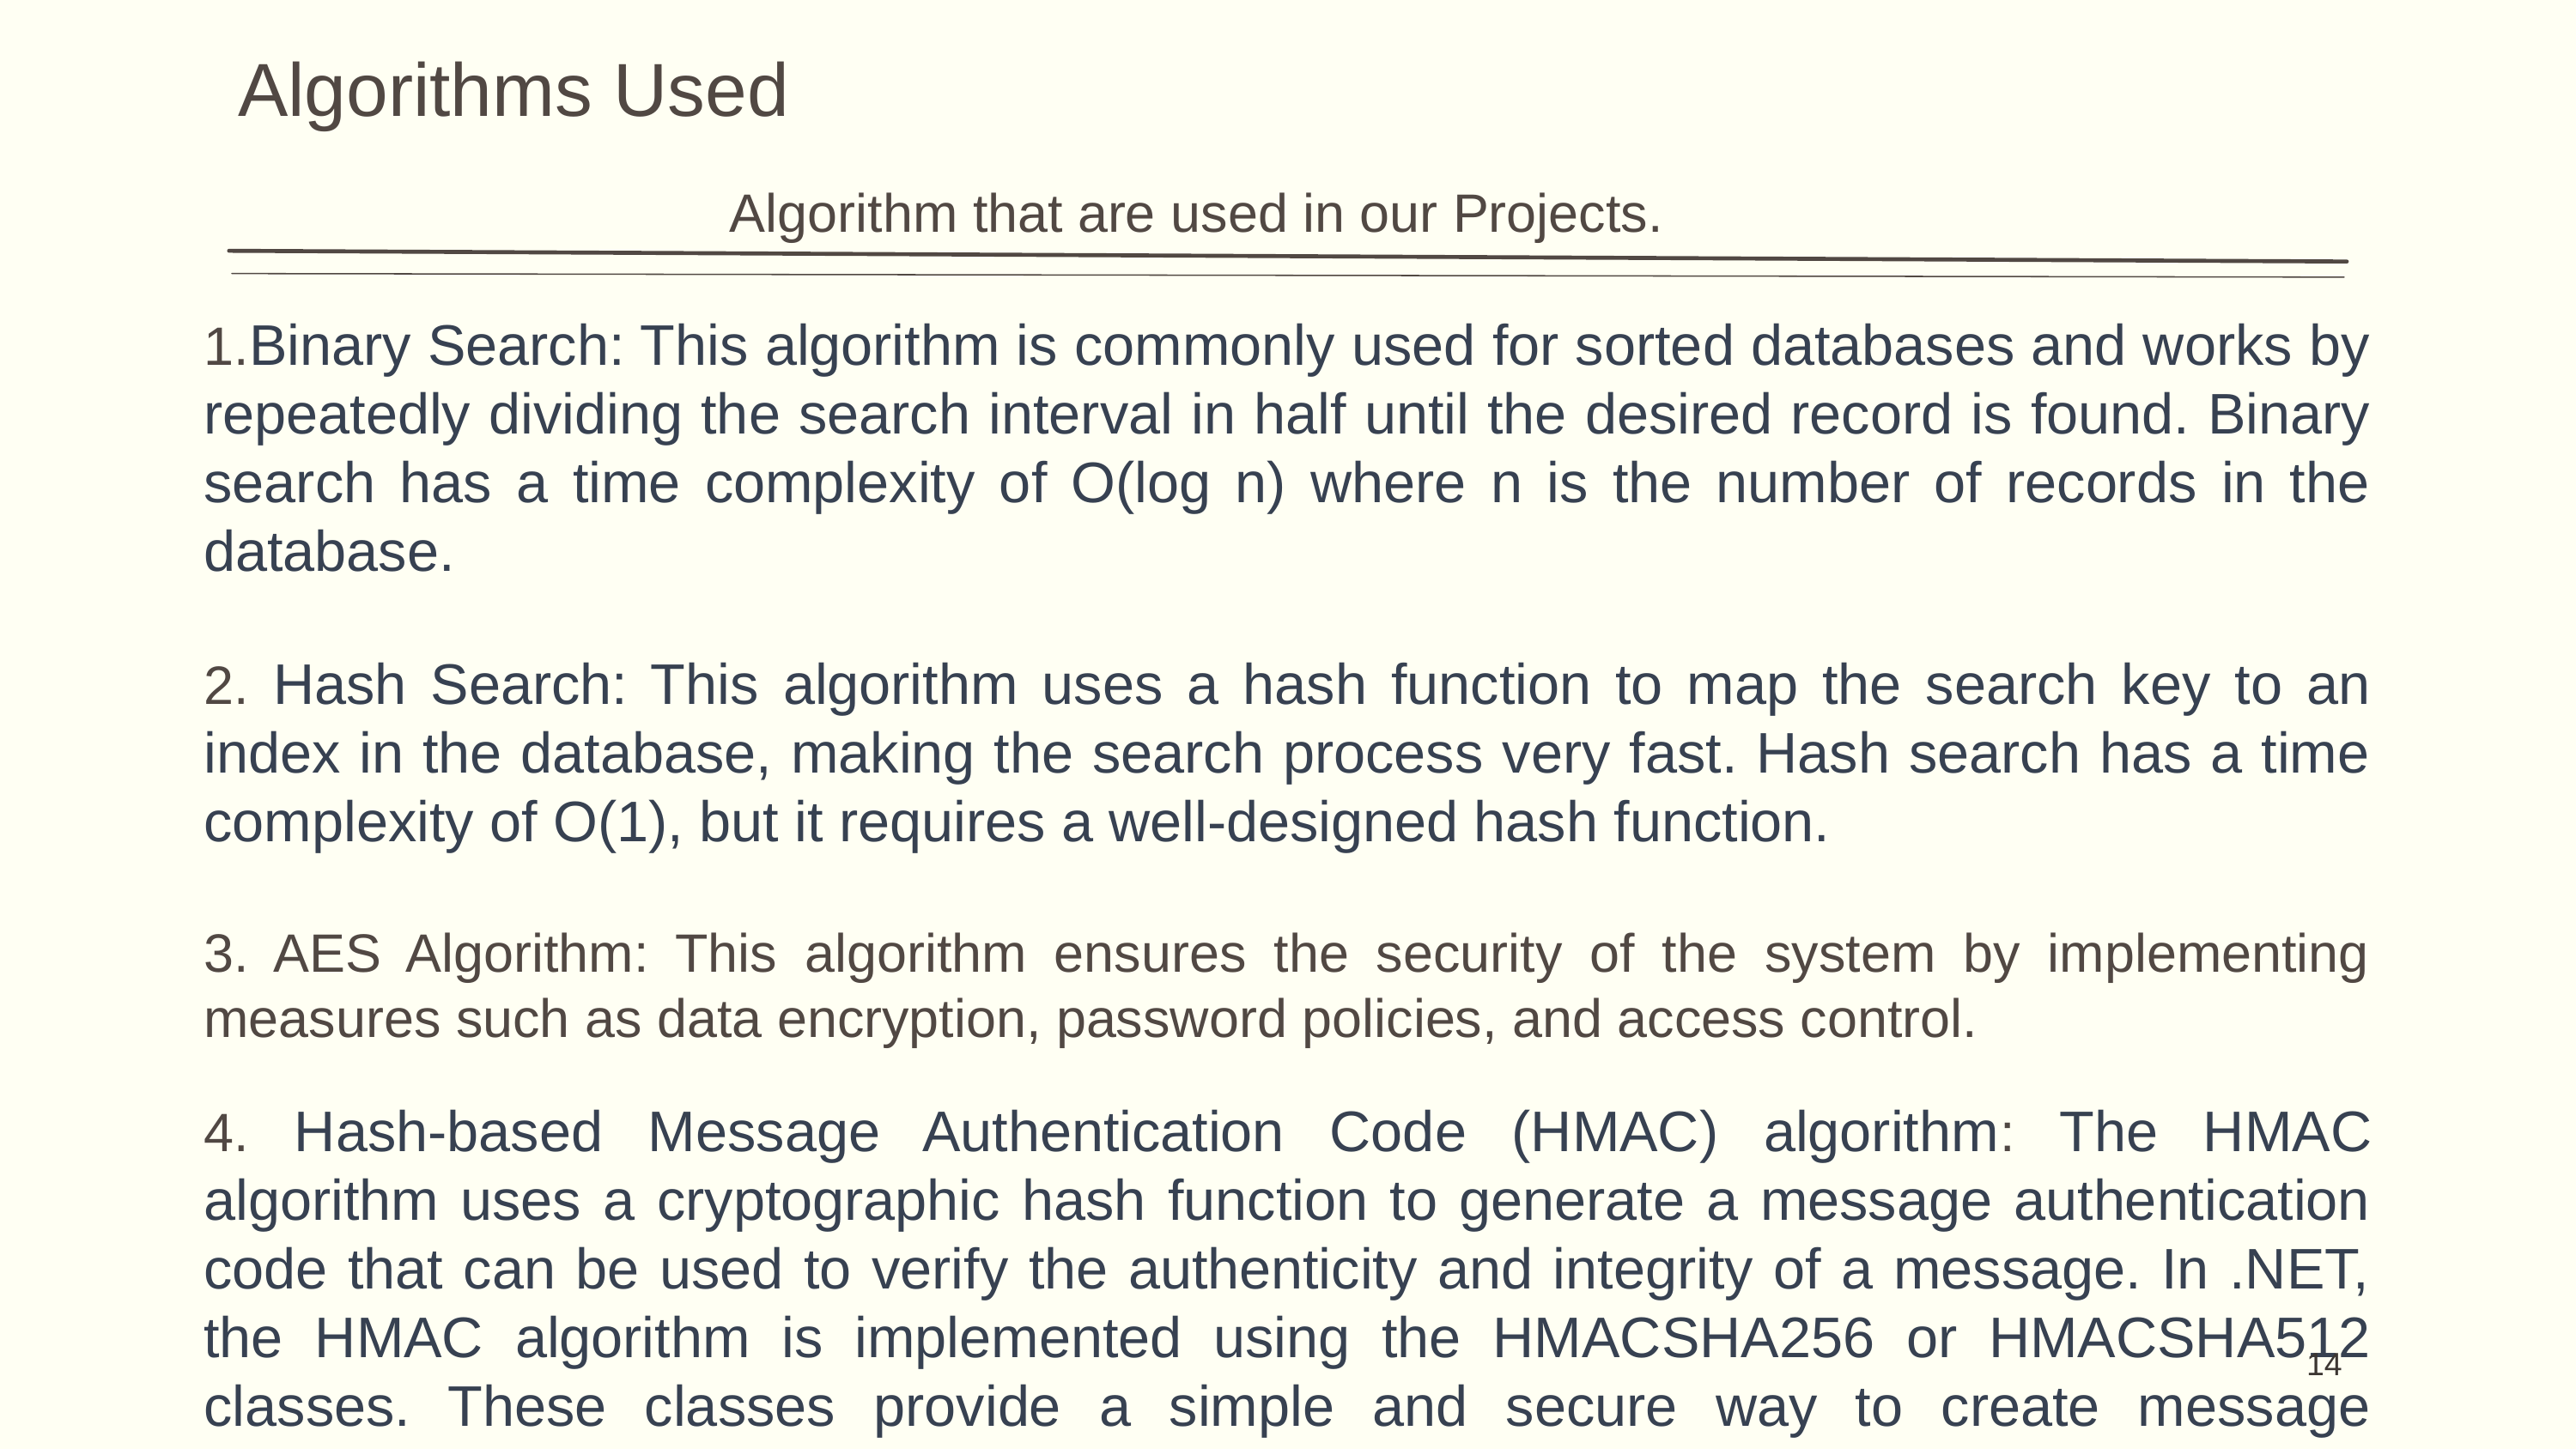

Algorithms Used
                                   Algorithm that are used in our Projects.

1.Binary Search: This algorithm is commonly used for sorted databases and works by repeatedly dividing the search interval in half until the desired record is found. Binary search has a time complexity of O(log n) where n is the number of records in the database.

2. Hash Search: This algorithm uses a hash function to map the search key to an index in the database, making the search process very fast. Hash search has a time complexity of O(1), but it requires a well-designed hash function.

3. AES Algorithm: This algorithm ensures the security of the system by implementing measures such as data encryption, password policies, and access control.

4. Hash-based Message Authentication Code (HMAC) algorithm: The HMAC algorithm uses a cryptographic hash function to generate a message authentication code that can be used to verify the authenticity and integrity of a message. In .NET, the HMAC algorithm is implemented using the HMACSHA256 or HMACSHA512 classes. These classes provide a simple and secure way to create message authentication codes using a shared secret key.

14